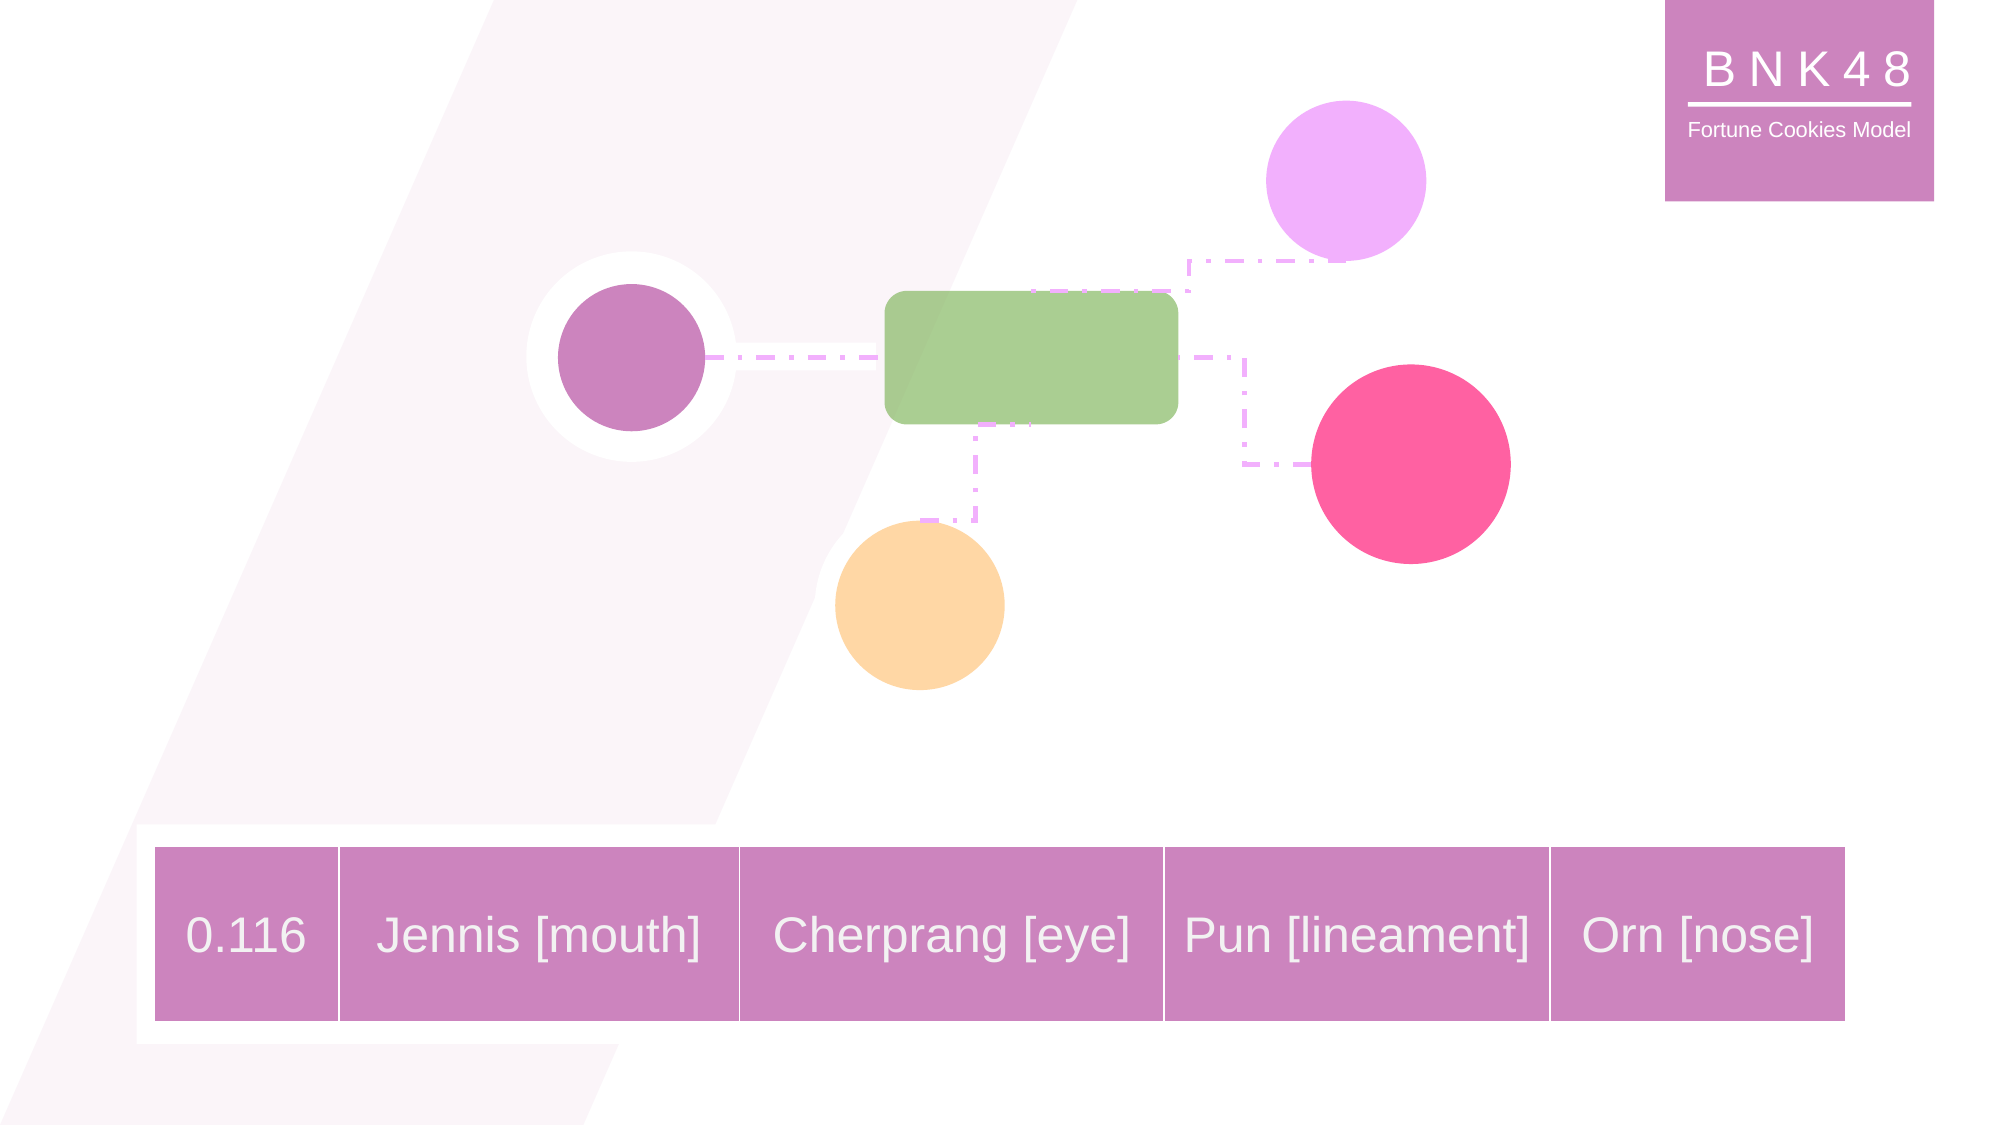

BNK48

Fortune Cookies Model

| 0.116 | Jennis [mouth] | Cherprang [eye] | Pun [lineament] | Orn [nose] |
| --- | --- | --- | --- | --- |